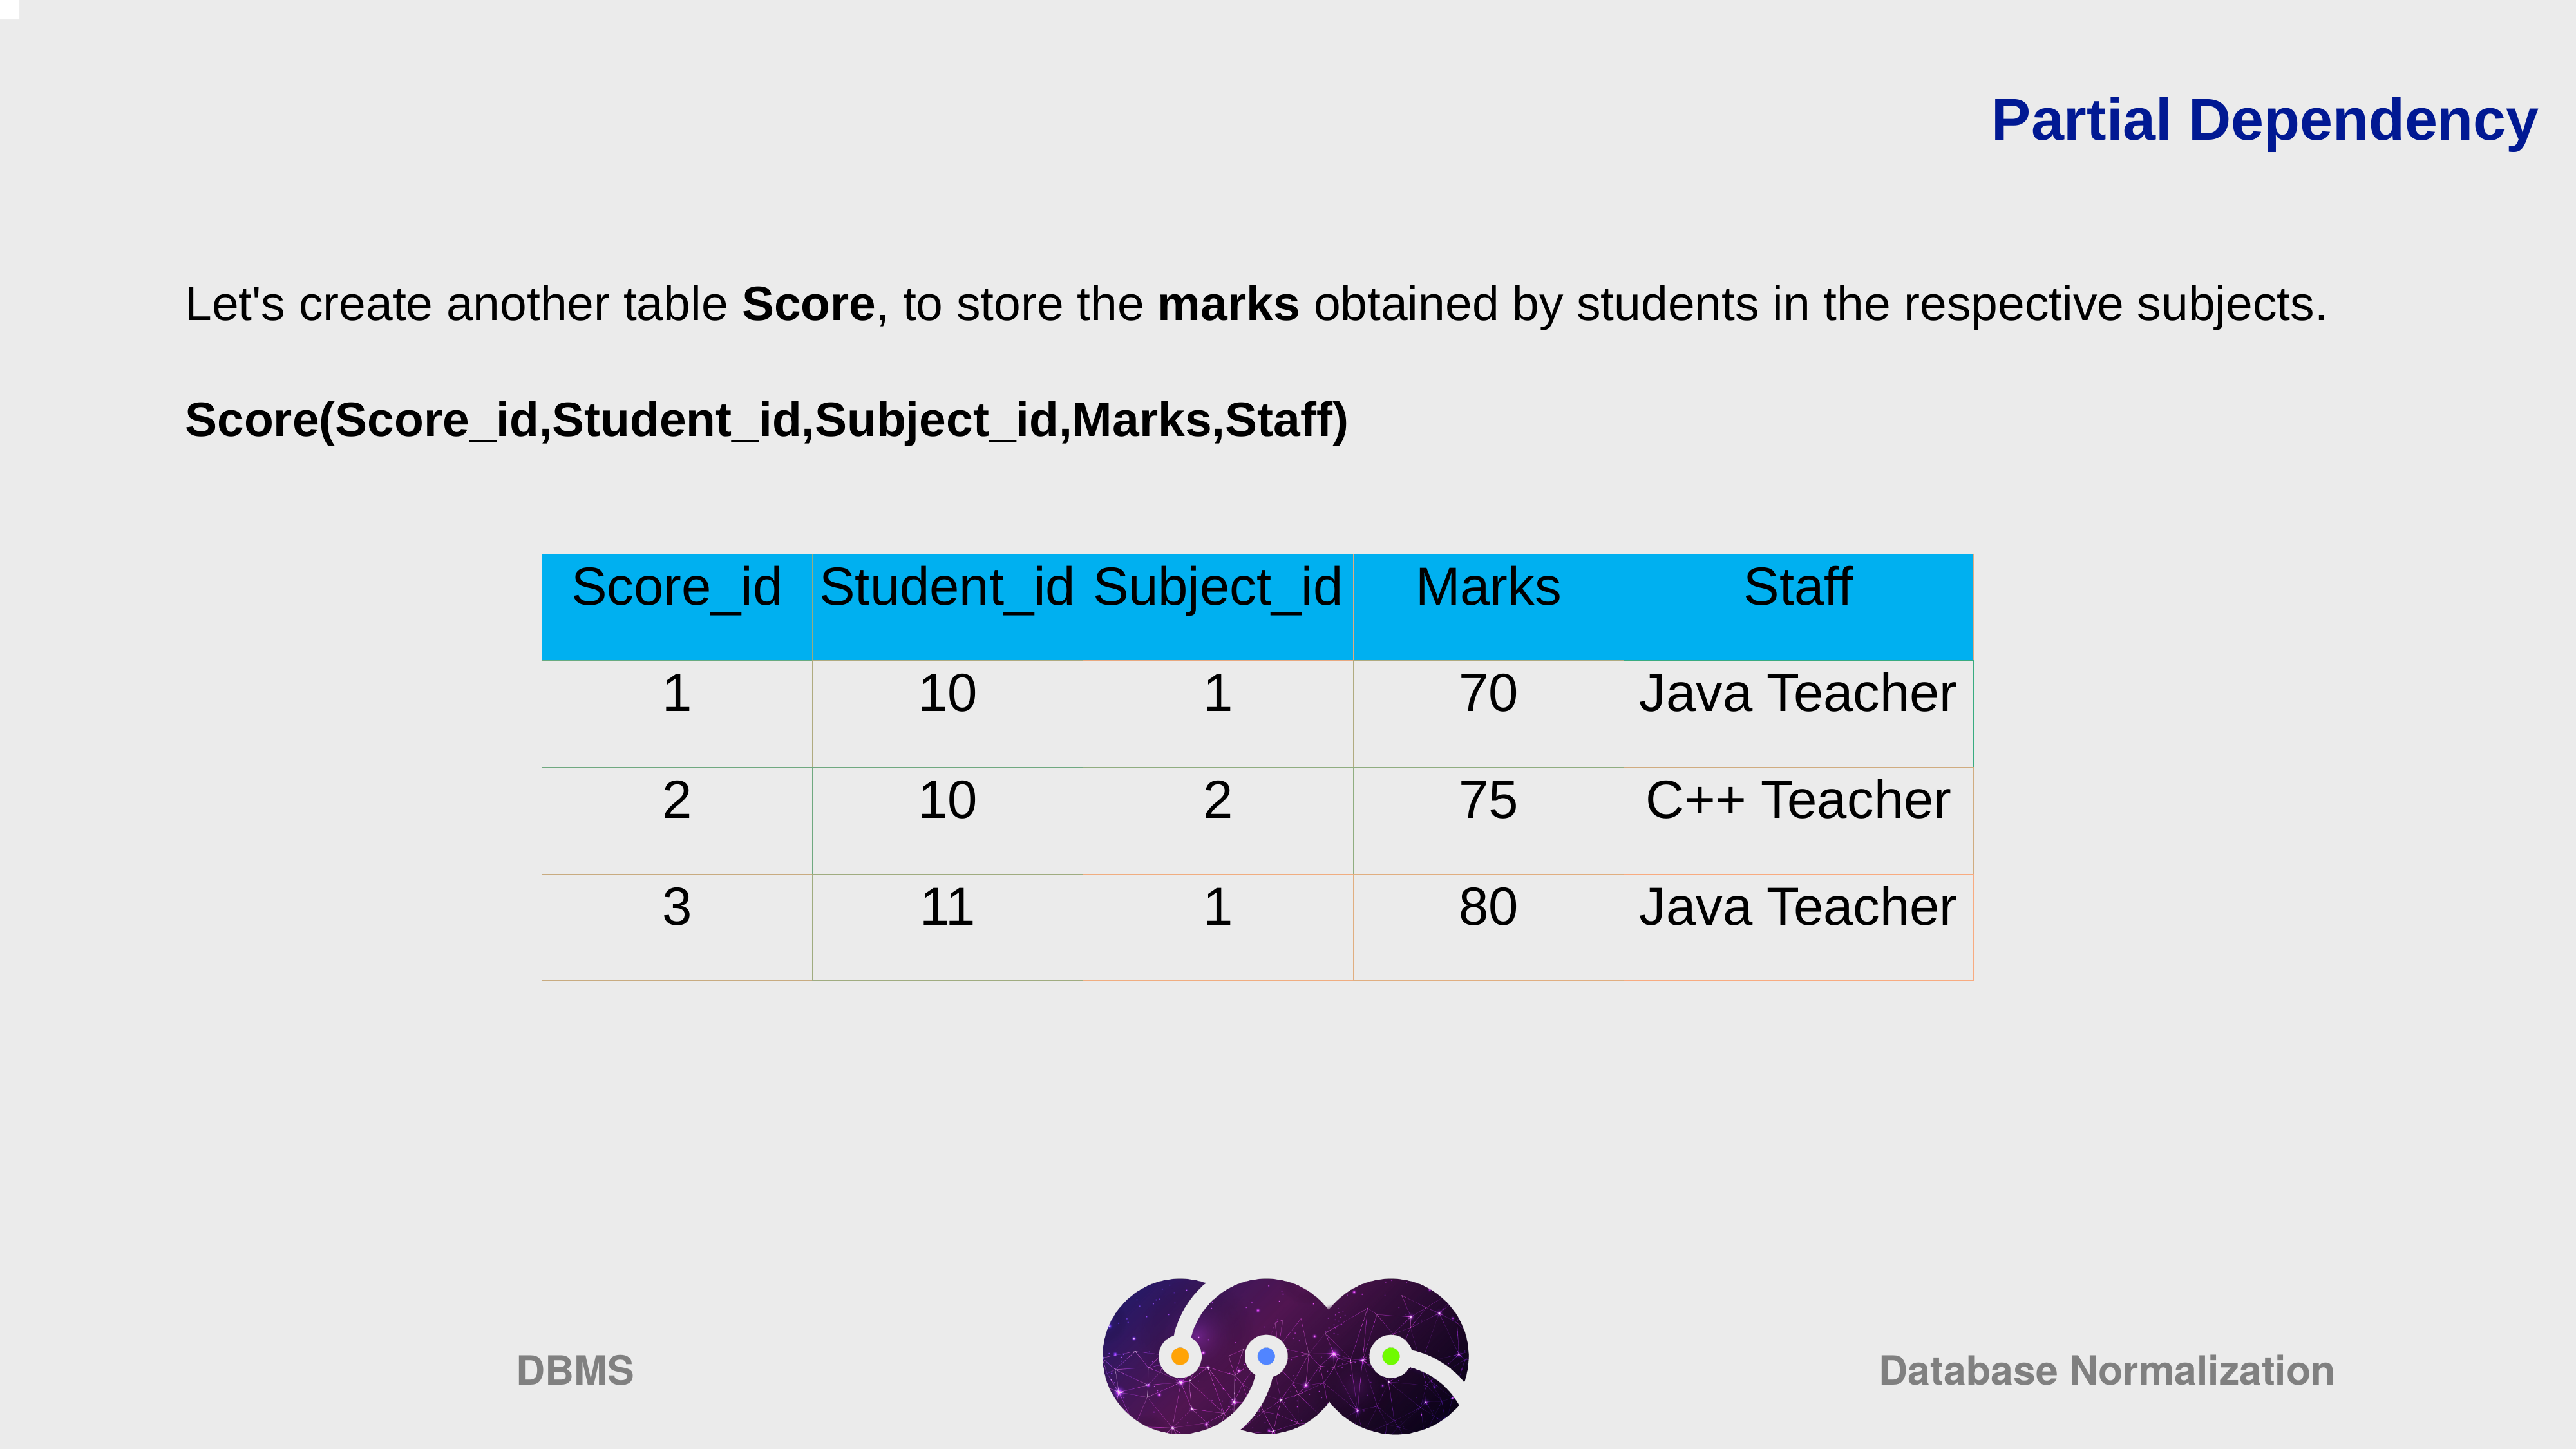

Partial Dependency
Let's create another table Score, to store the marks obtained by students in the respective subjects.

Score(Score_id,Student_id,Subject_id,Marks,Staff)

| Score\_id | Student\_id | Subject\_id | Marks | Staff |
| --- | --- | --- | --- | --- |
| 1 | 10 | 1 | 70 | Java Teacher |
| 2 | 10 | 2 | 75 | C++ Teacher |
| 3 | 11 | 1 | 80 | Java Teacher |